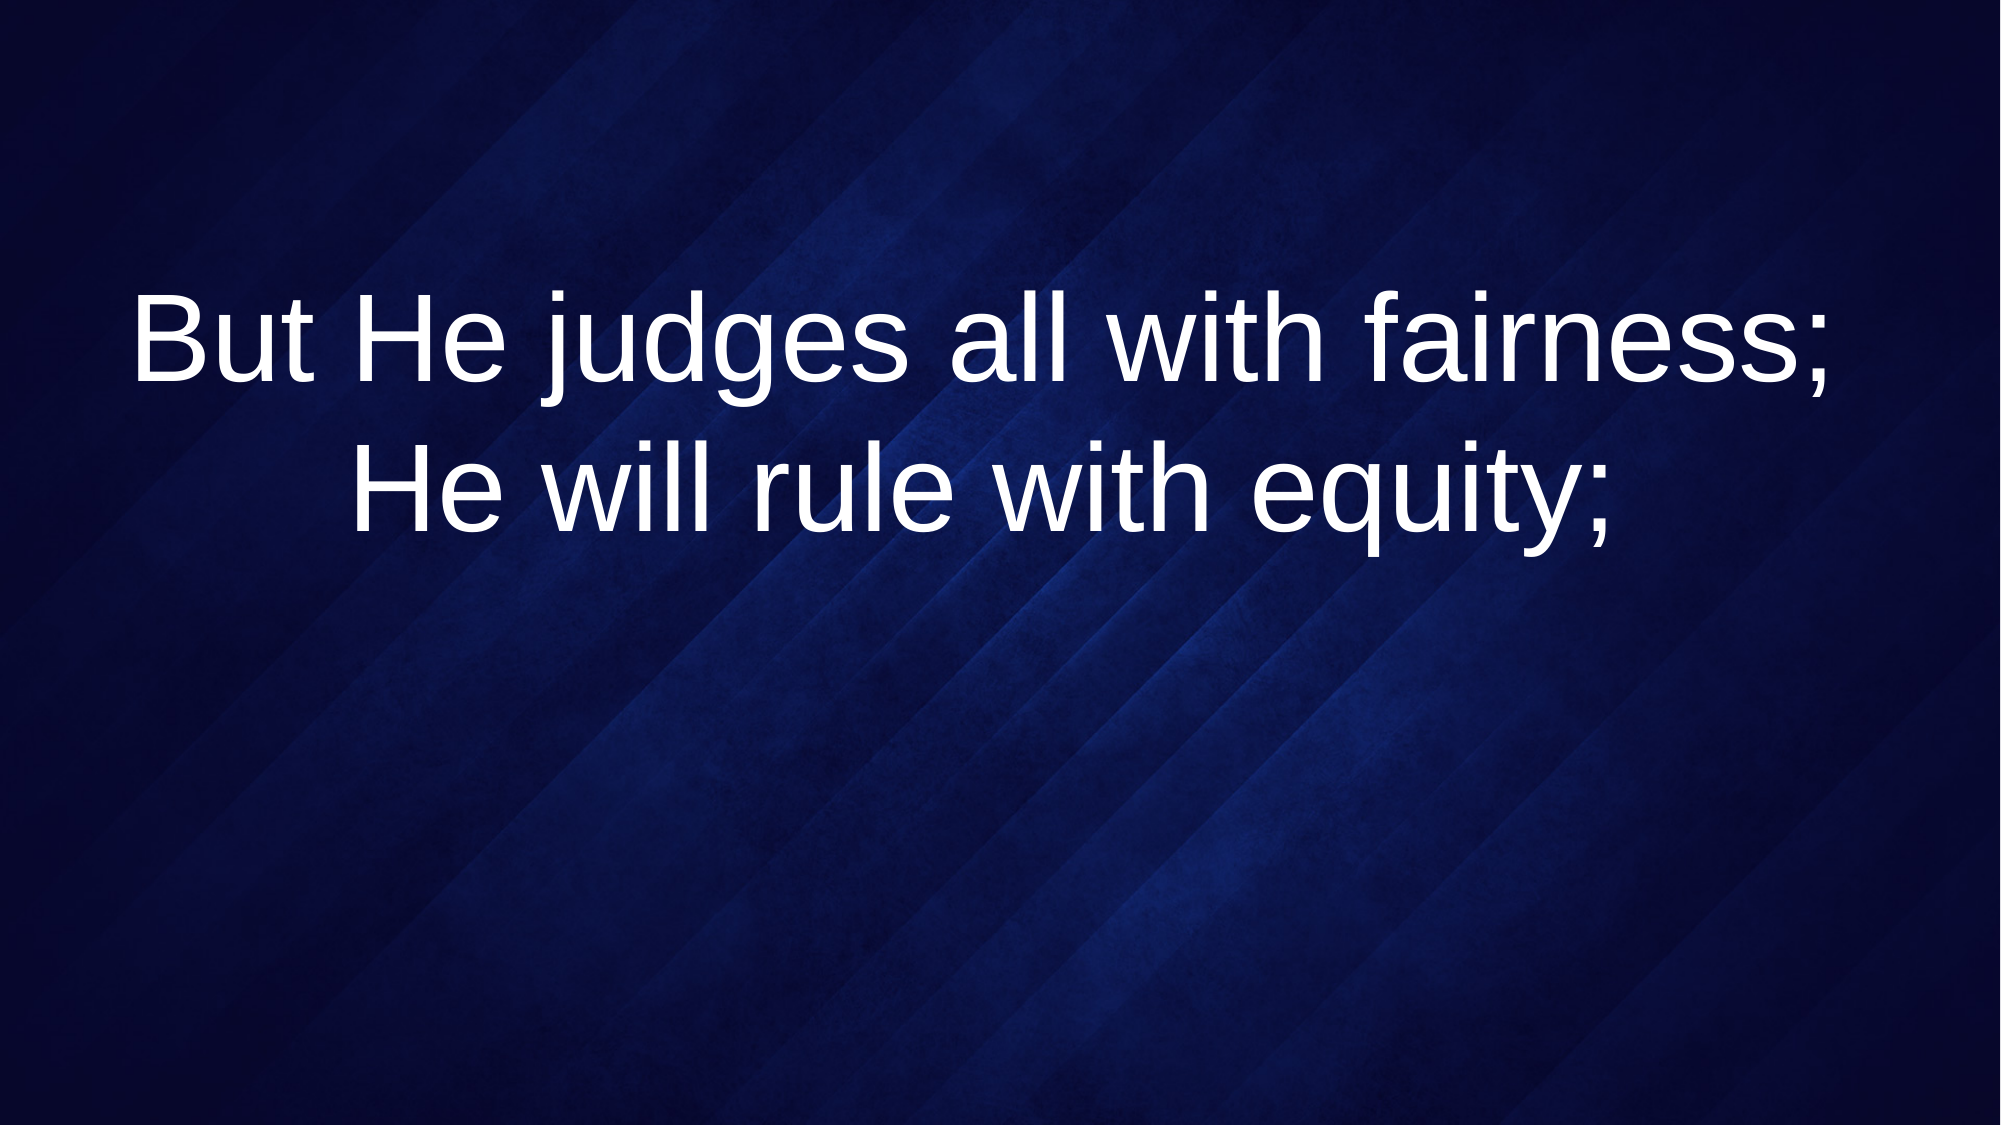

# But He judges all with fairness; He will rule with equity;